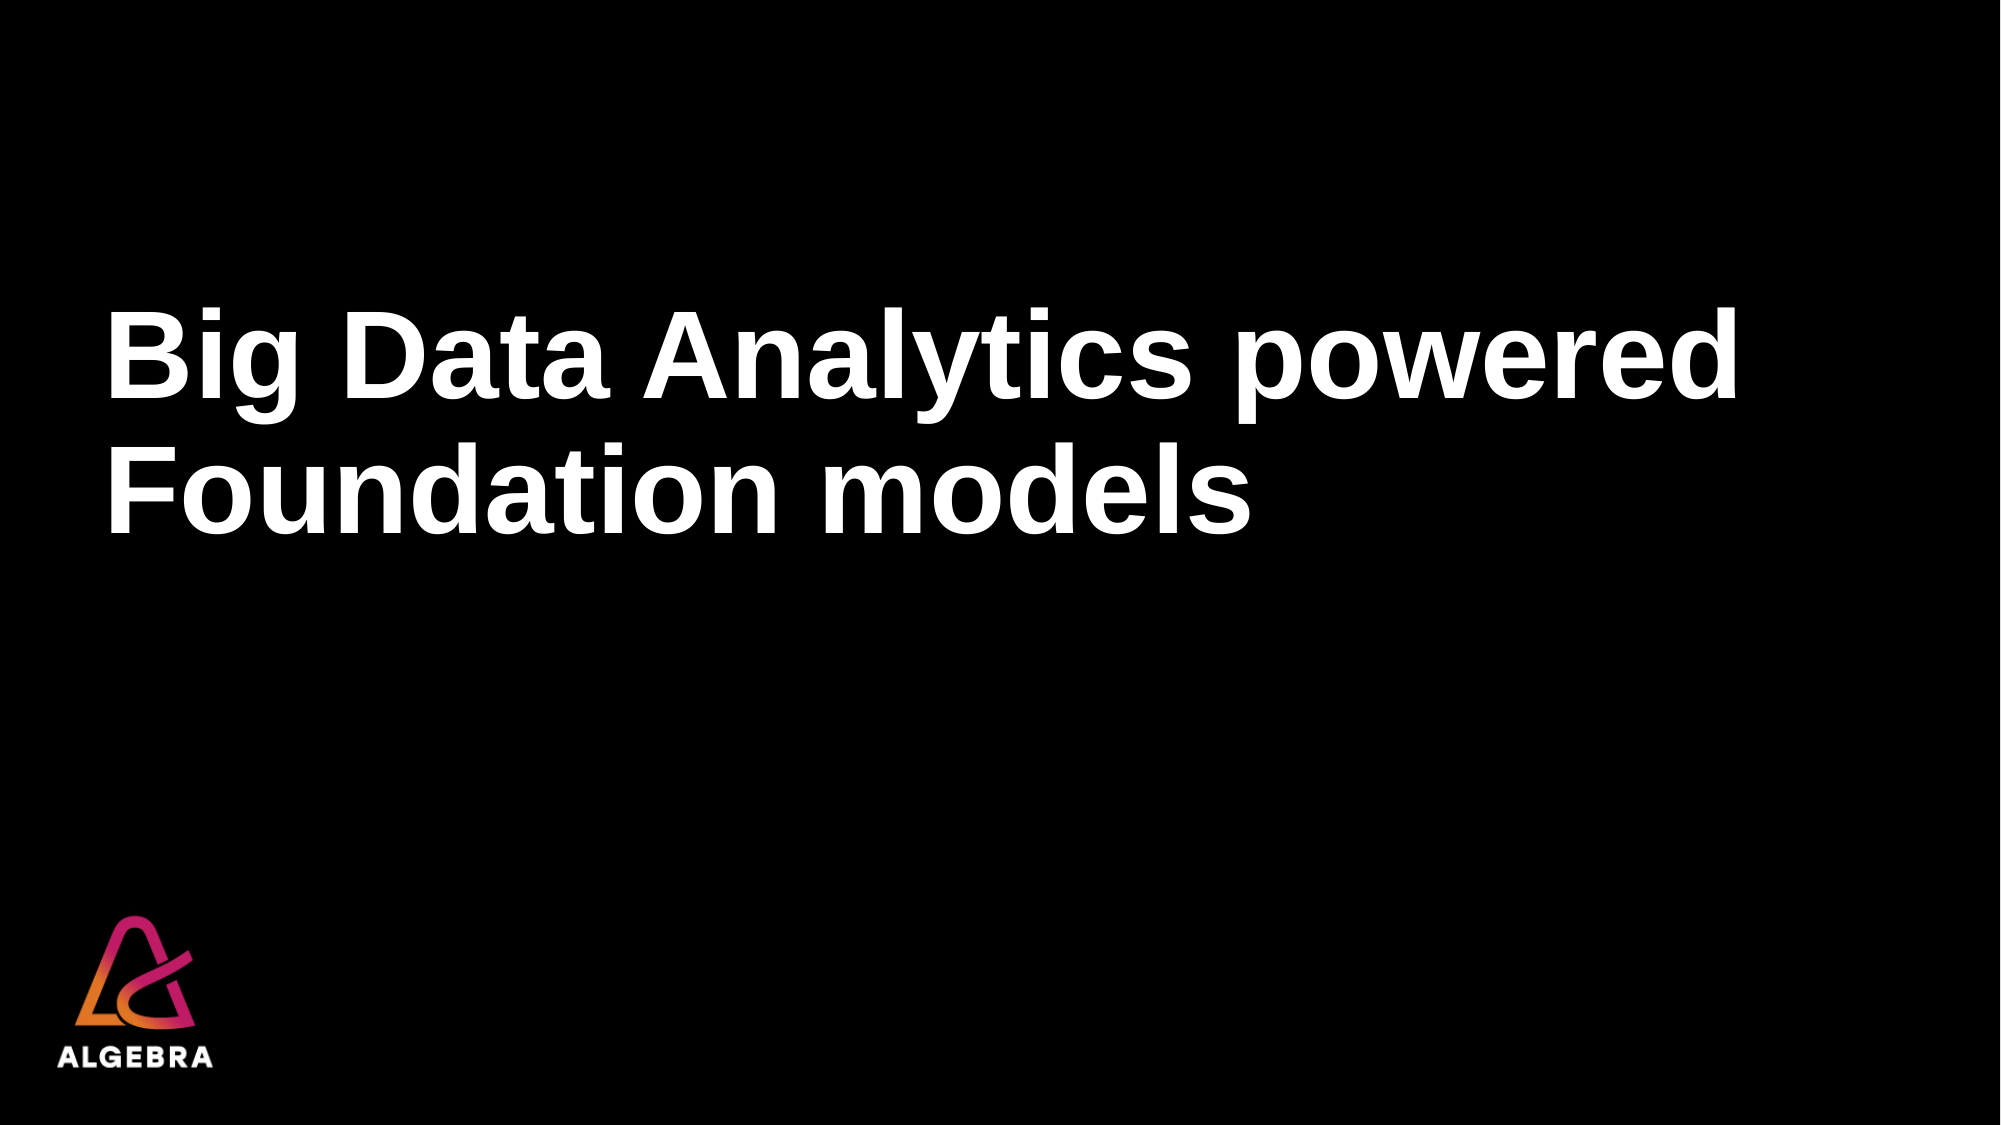

# Big Data Analytics powered Foundation models